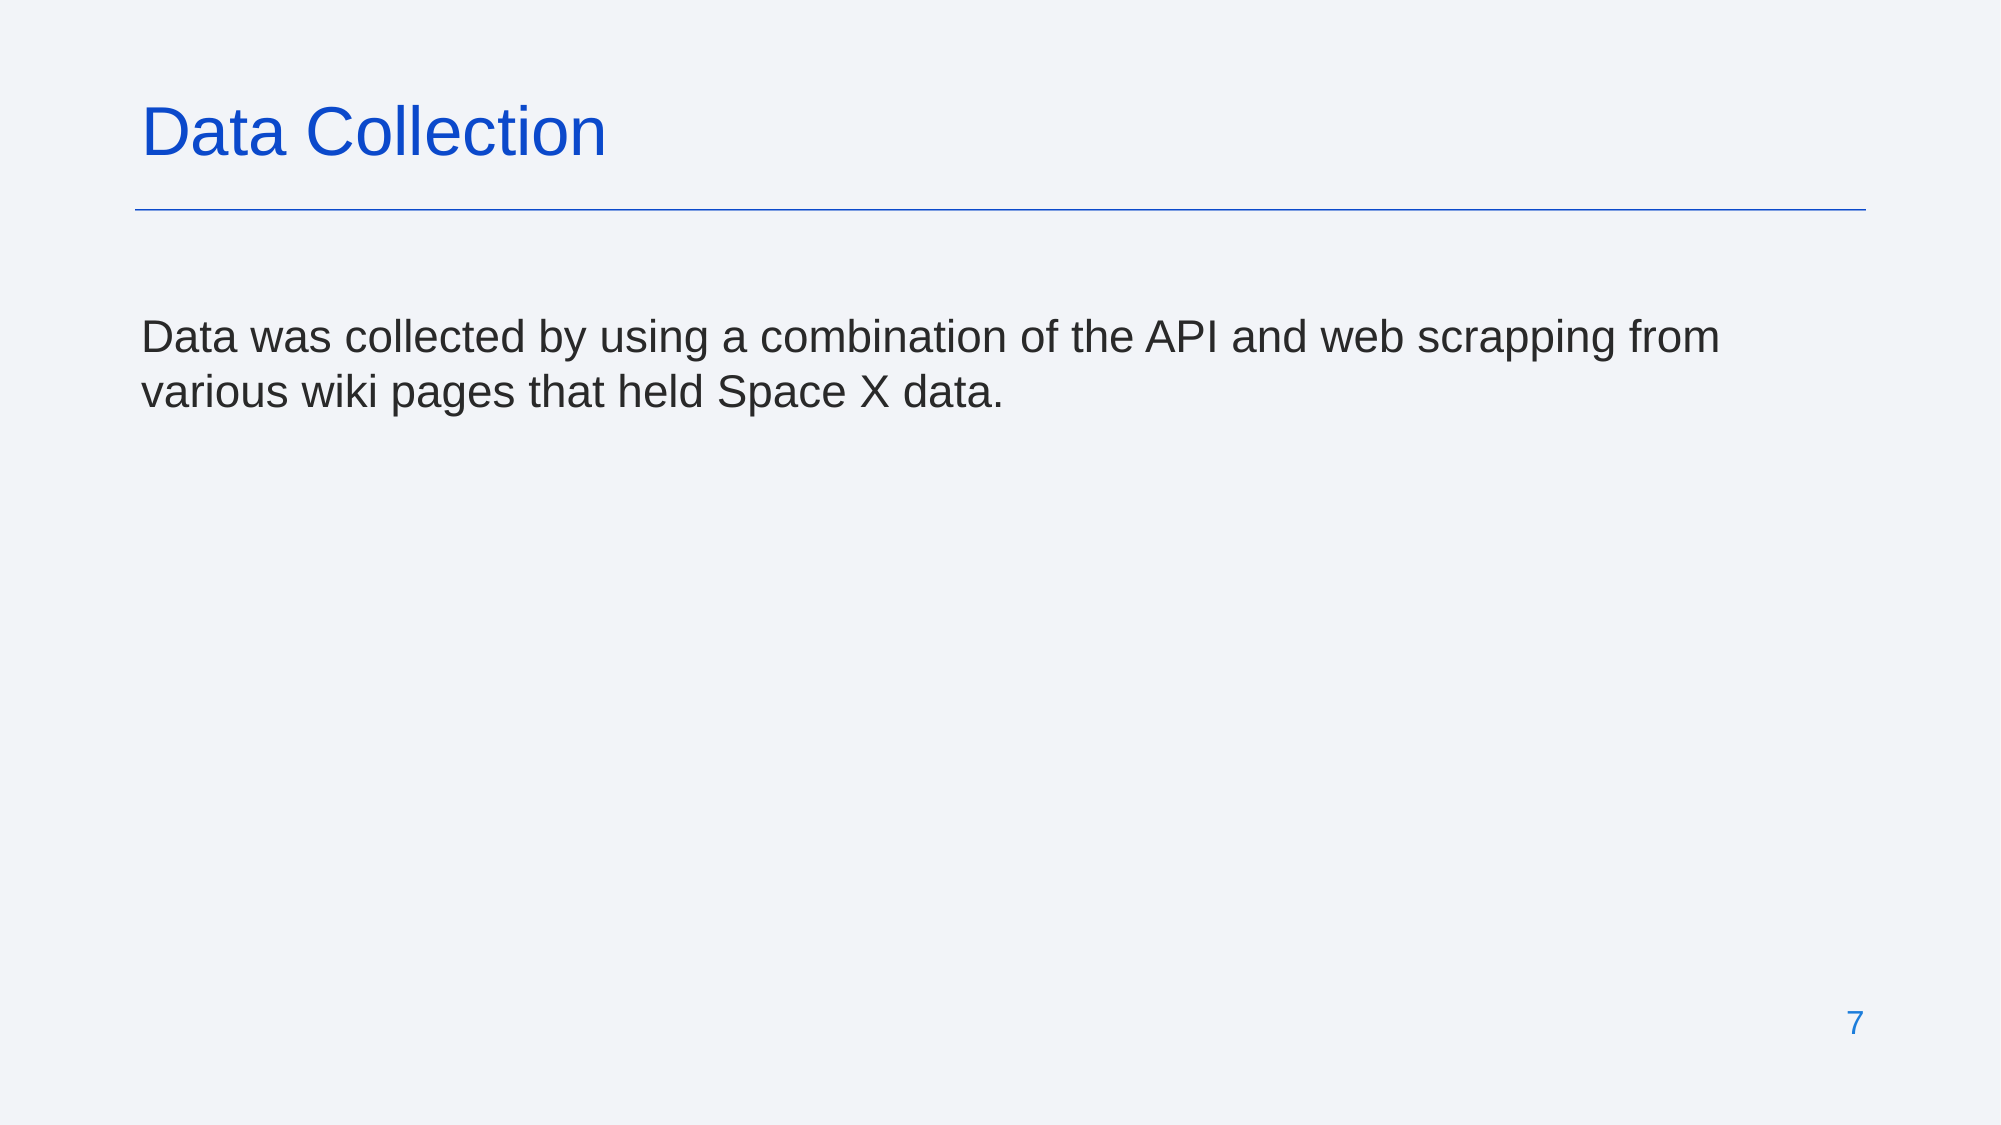

Data Collection
Data was collected by using a combination of the API and web scrapping from various wiki pages that held Space X data.

7